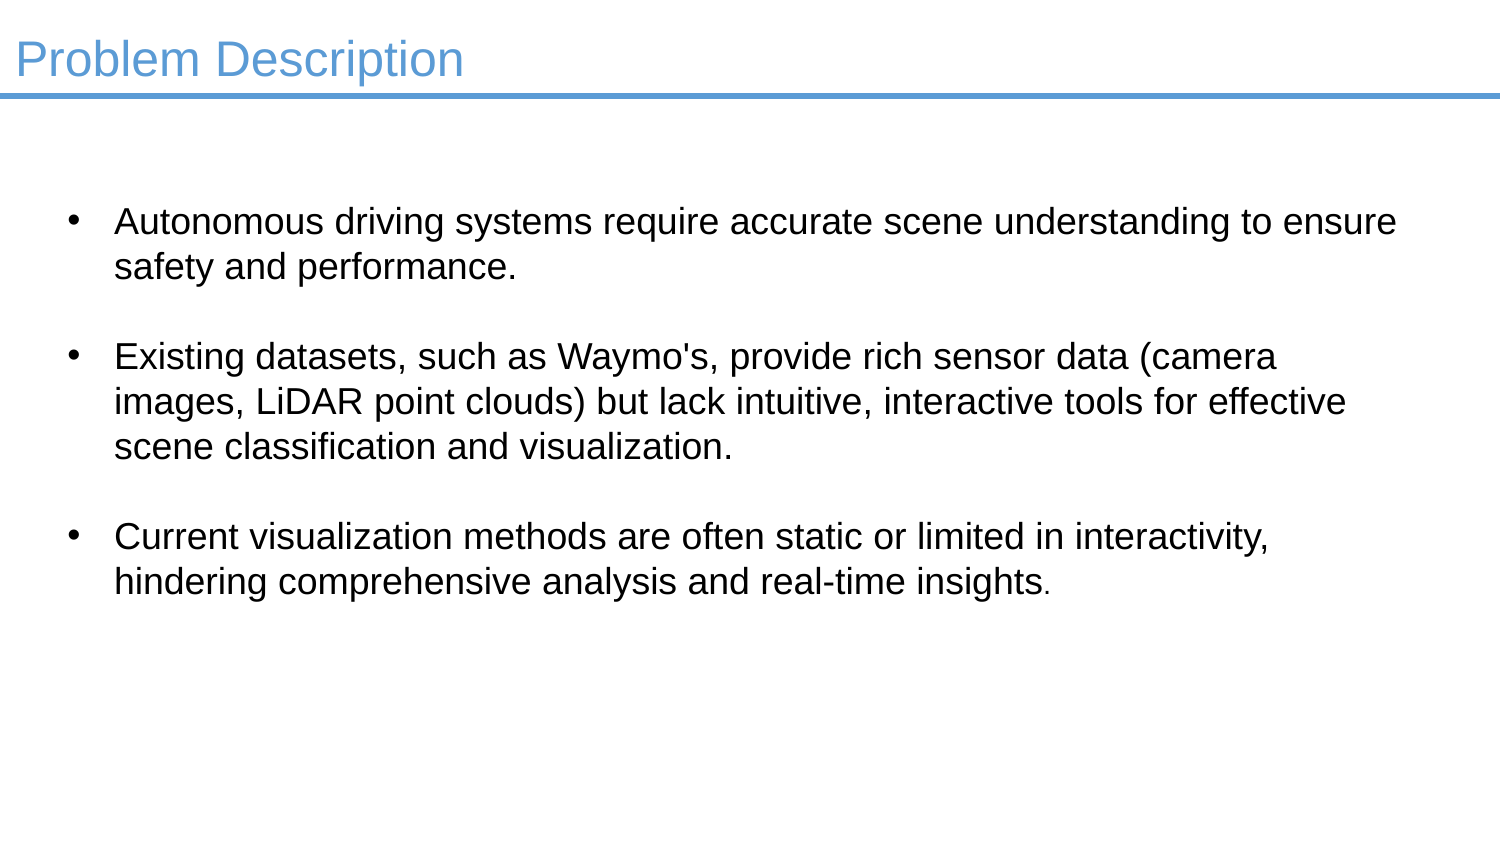

# Problem Description

Autonomous driving systems require accurate scene understanding to ensure safety and performance.

Existing datasets, such as Waymo's, provide rich sensor data (camera images, LiDAR point clouds) but lack intuitive, interactive tools for effective scene classification and visualization.

Current visualization methods are often static or limited in interactivity, hindering comprehensive analysis and real-time insights.